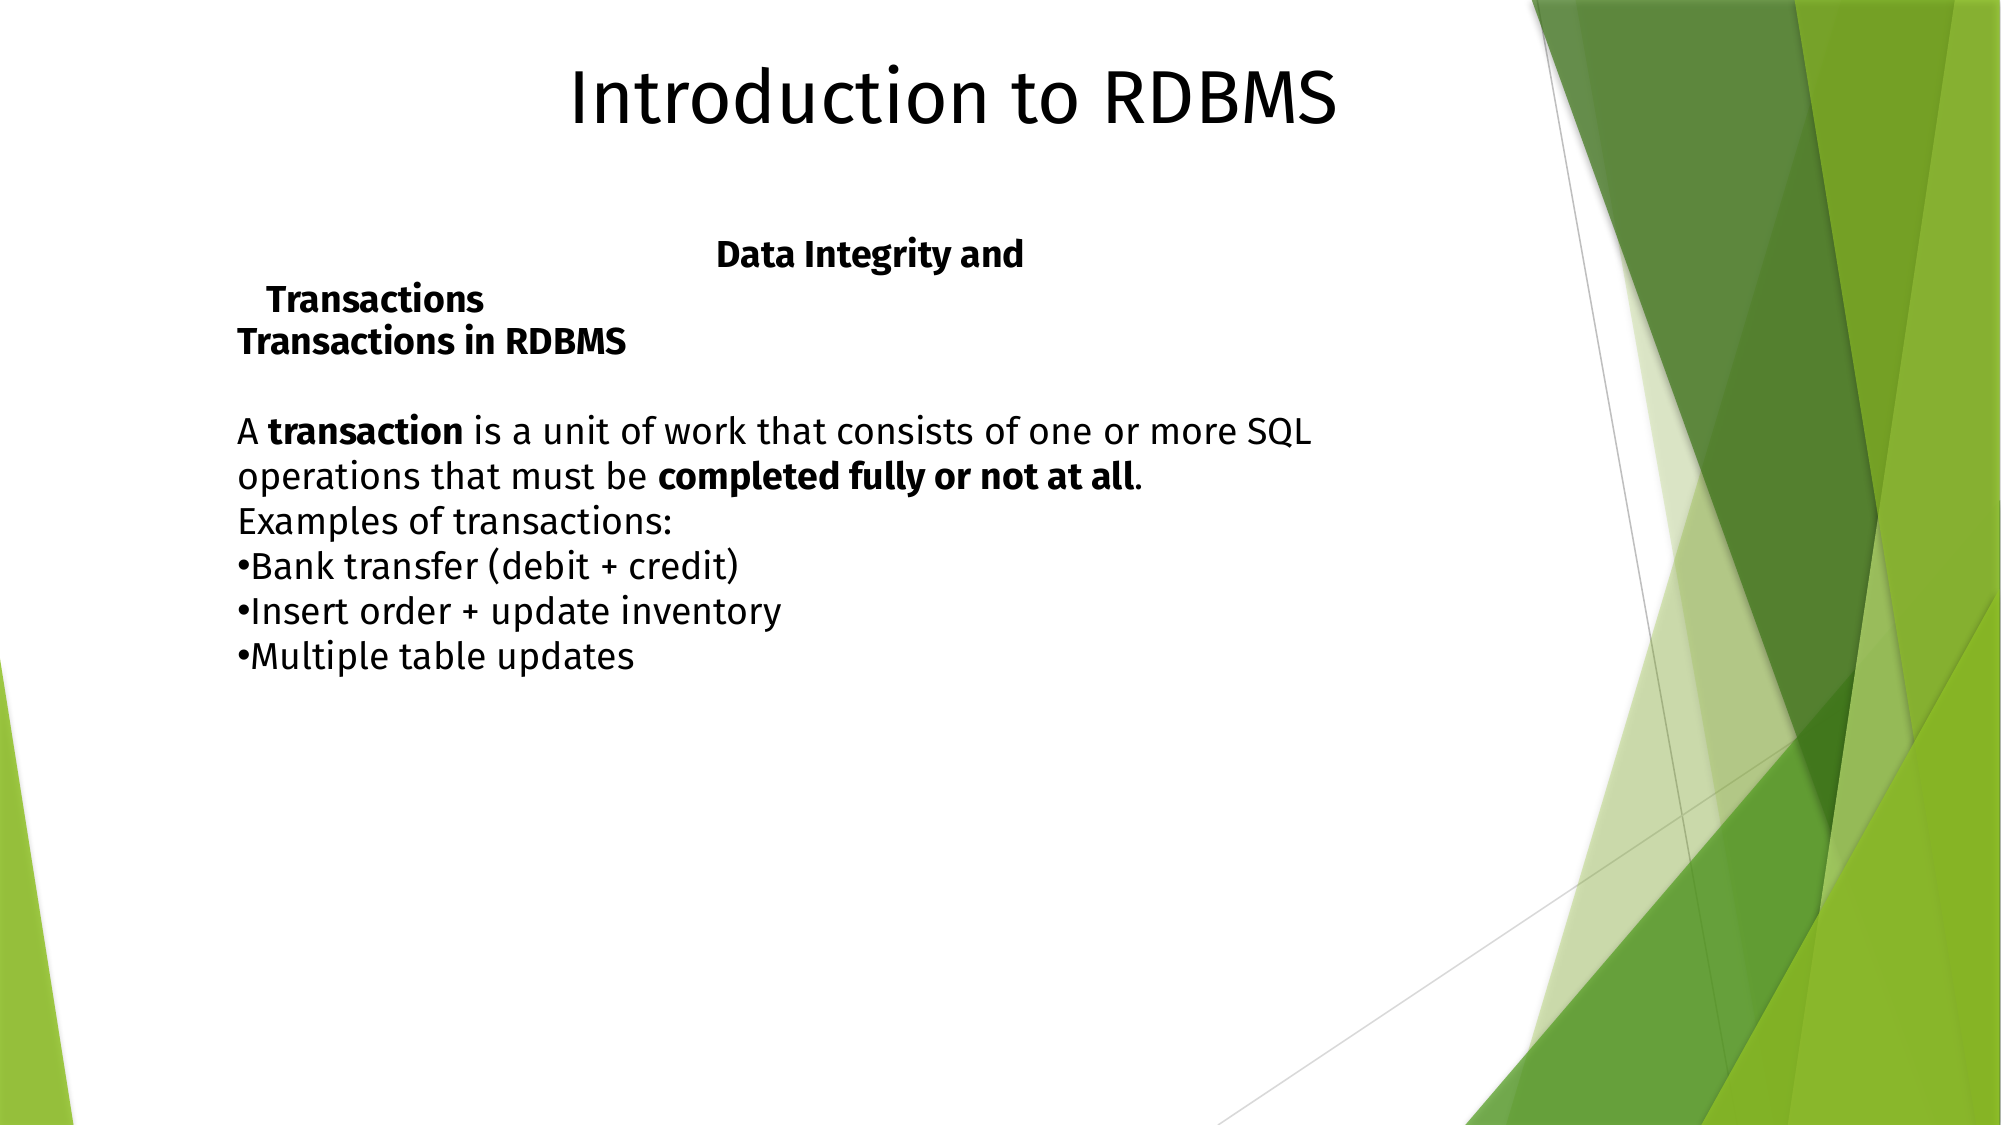

# Introduction to RDBMS
			Data Integrity and Transactions
Transactions in RDBMS

A transaction is a unit of work that consists of one or more SQL operations that must be completed fully or not at all.
Examples of transactions:
Bank transfer (debit + credit)
Insert order + update inventory
Multiple table updates